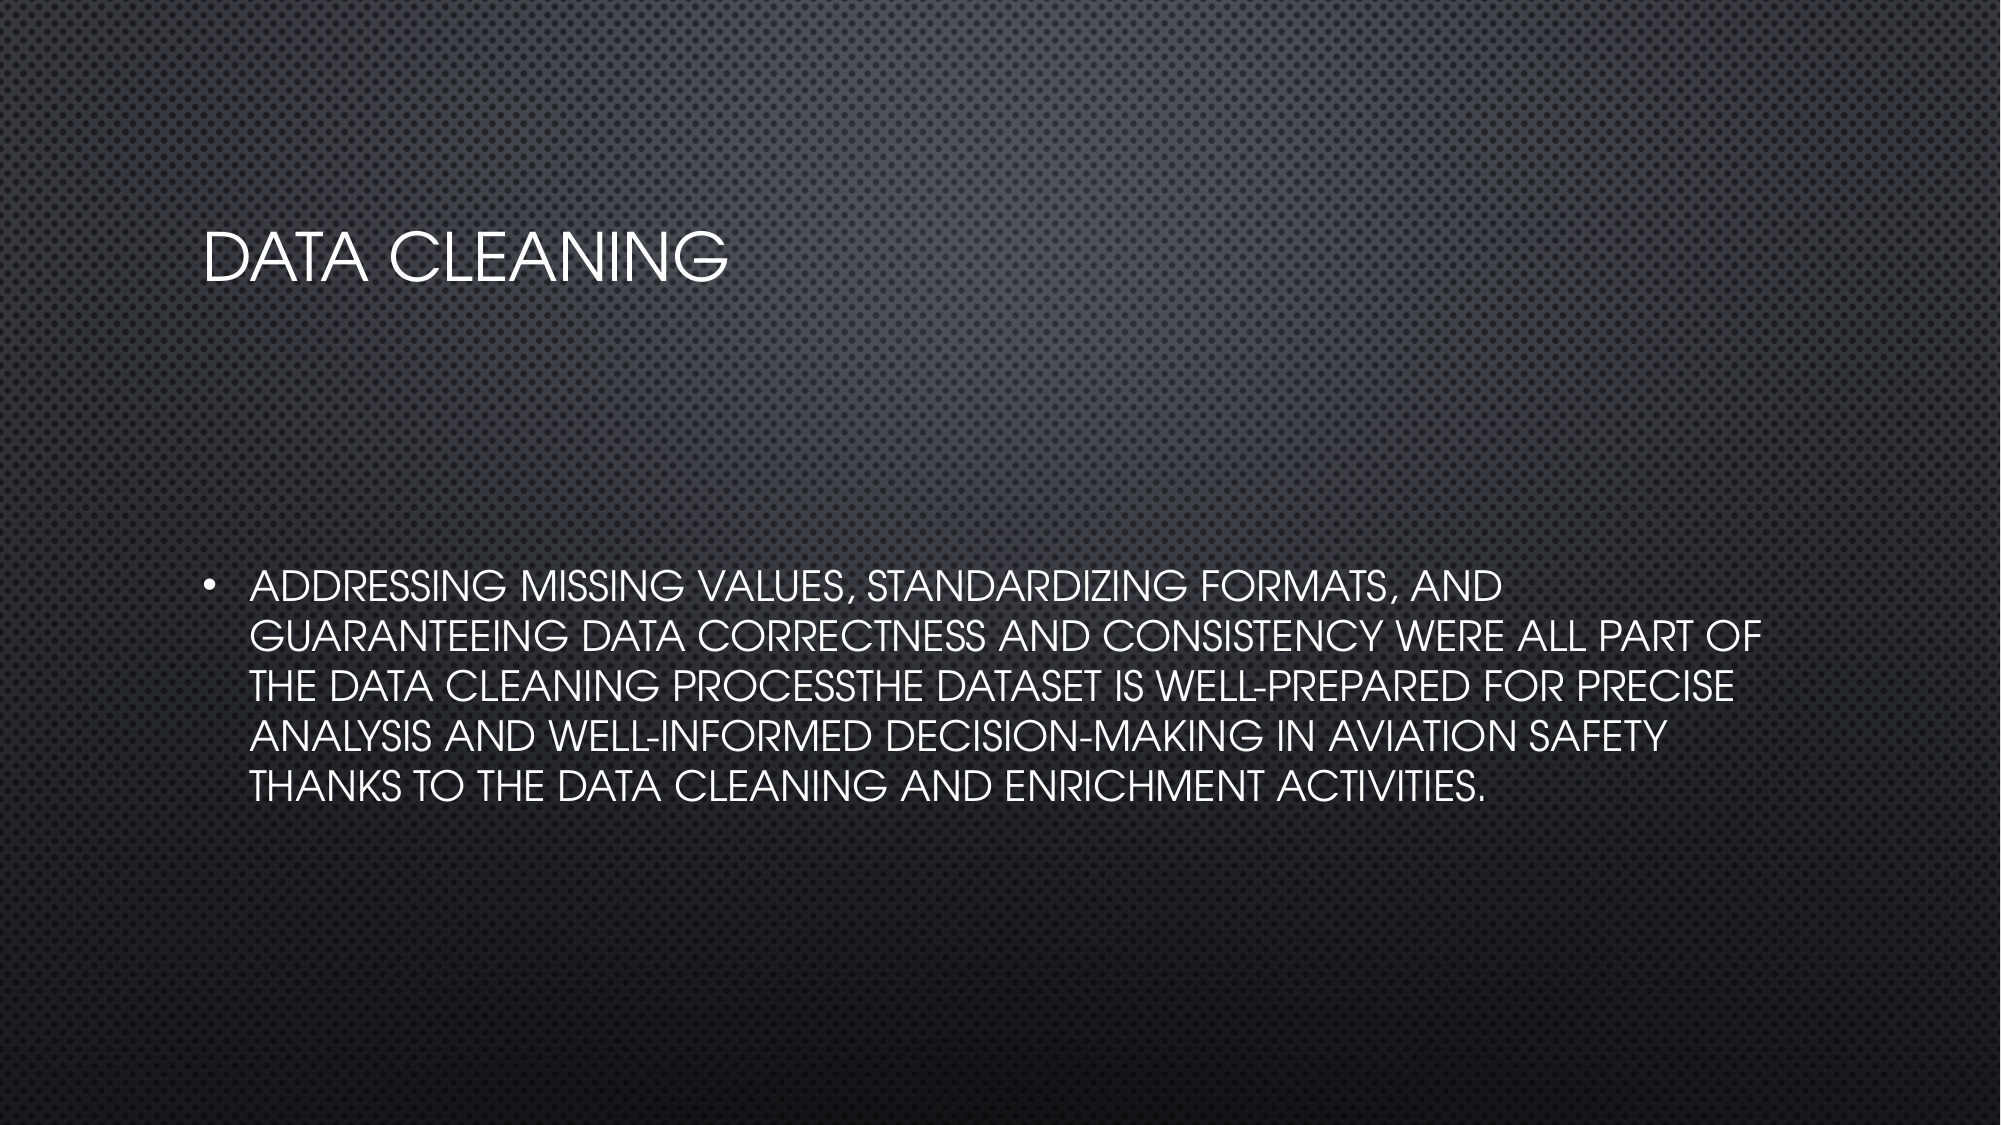

# DATA CLEANING

Addressing missing values, standardizing formats, and guaranteeing data correctness and consistency were all part of the data cleaning processthe dataset is well-prepared for precise analysis and well-informed decision-making in aviation safety thanks to the data cleaning and enrichment activities.